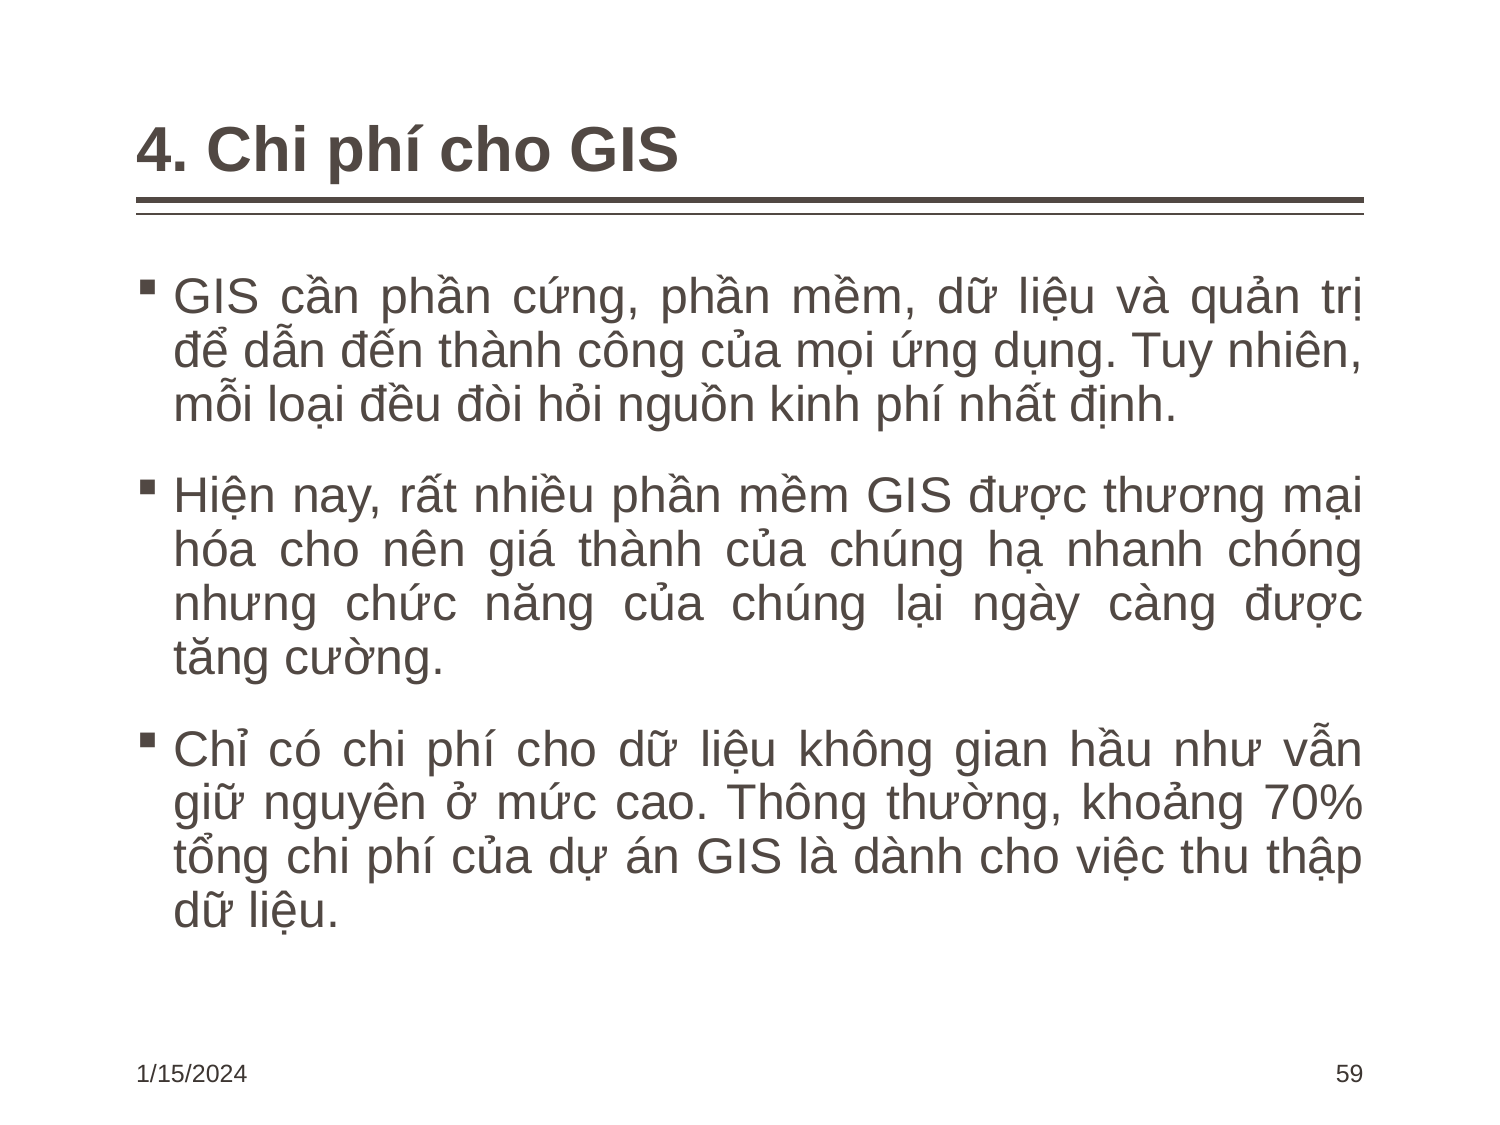

# 4. Chi phí cho GIS
GIS cần phần cứng, phần mềm, dữ liệu và quản trị để dẫn đến thành công của mọi ứng dụng. Tuy nhiên, mỗi loại đều đòi hỏi nguồn kinh phí nhất định.
Hiện nay, rất nhiều phần mềm GIS được thương mại hóa cho nên giá thành của chúng hạ nhanh chóng nhưng chức năng của chúng lại ngày càng được tăng cường.
Chỉ có chi phí cho dữ liệu không gian hầu như vẫn giữ nguyên ở mức cao. Thông thường, khoảng 70% tổng chi phí của dự án GIS là dành cho việc thu thập dữ liệu.
1/15/2024
59